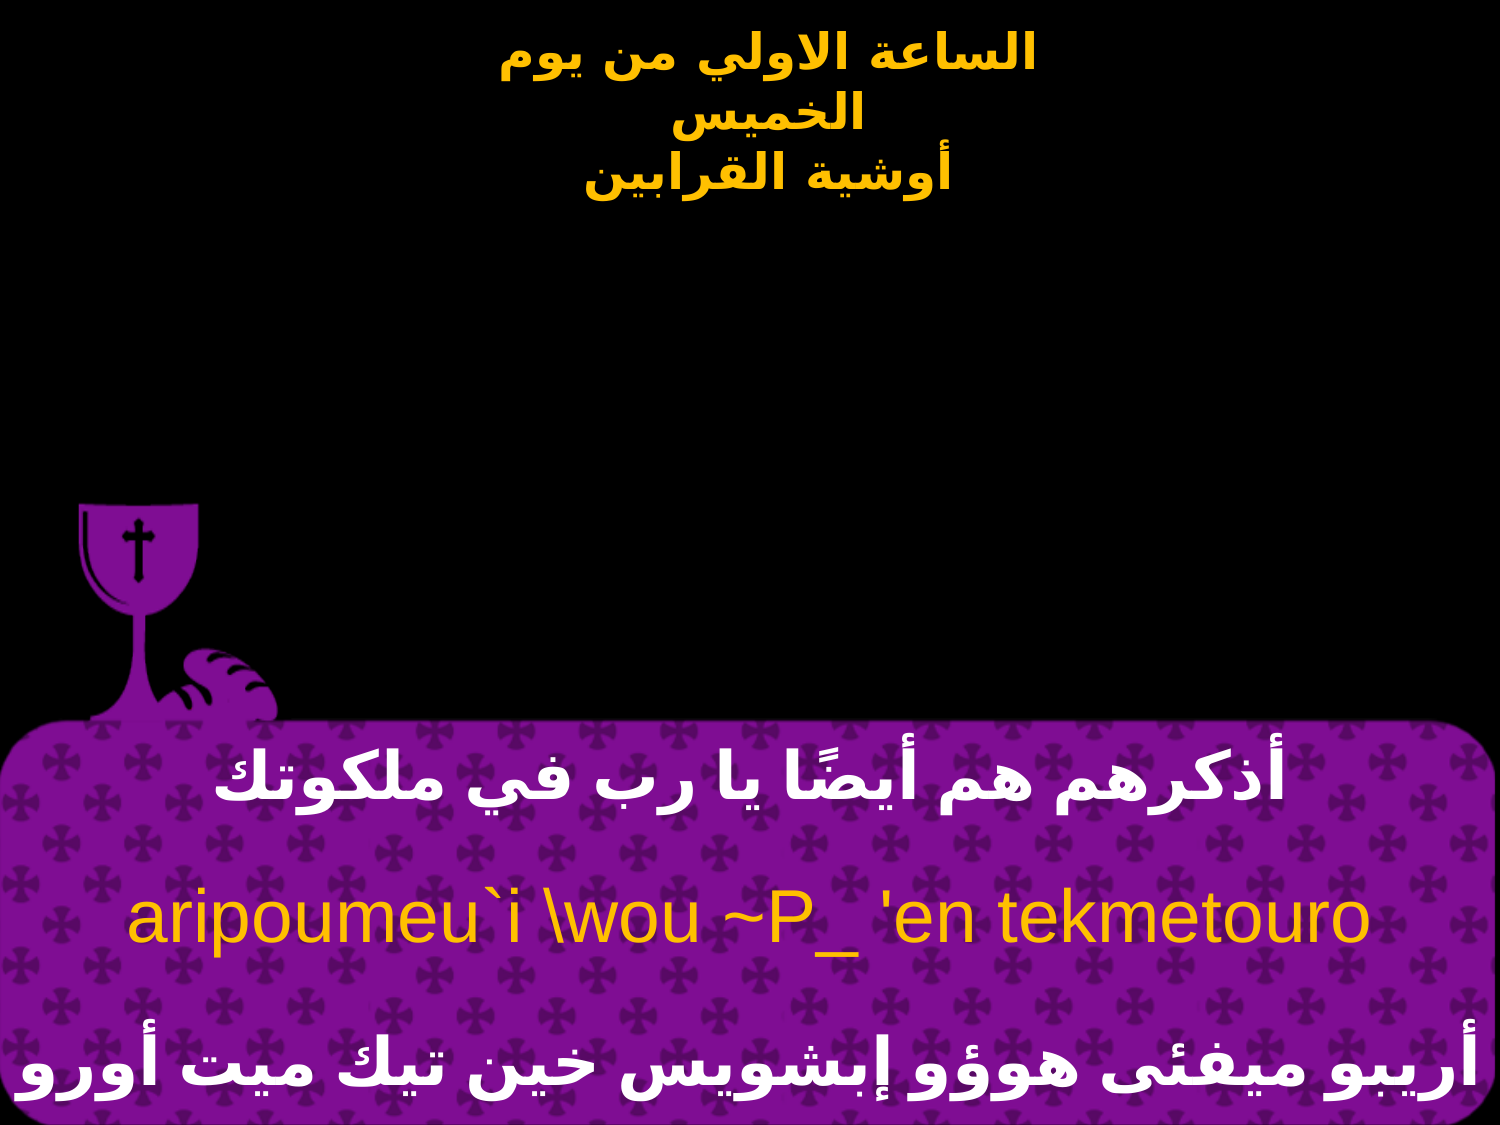

# أذكرهم هم أيضًا يا رب في ملكوتك
aripoumeu`i \wou ~P_ 'en tekmetouro
أريبو ميفئى هوؤو إبشويس خين تيك ميت أورو